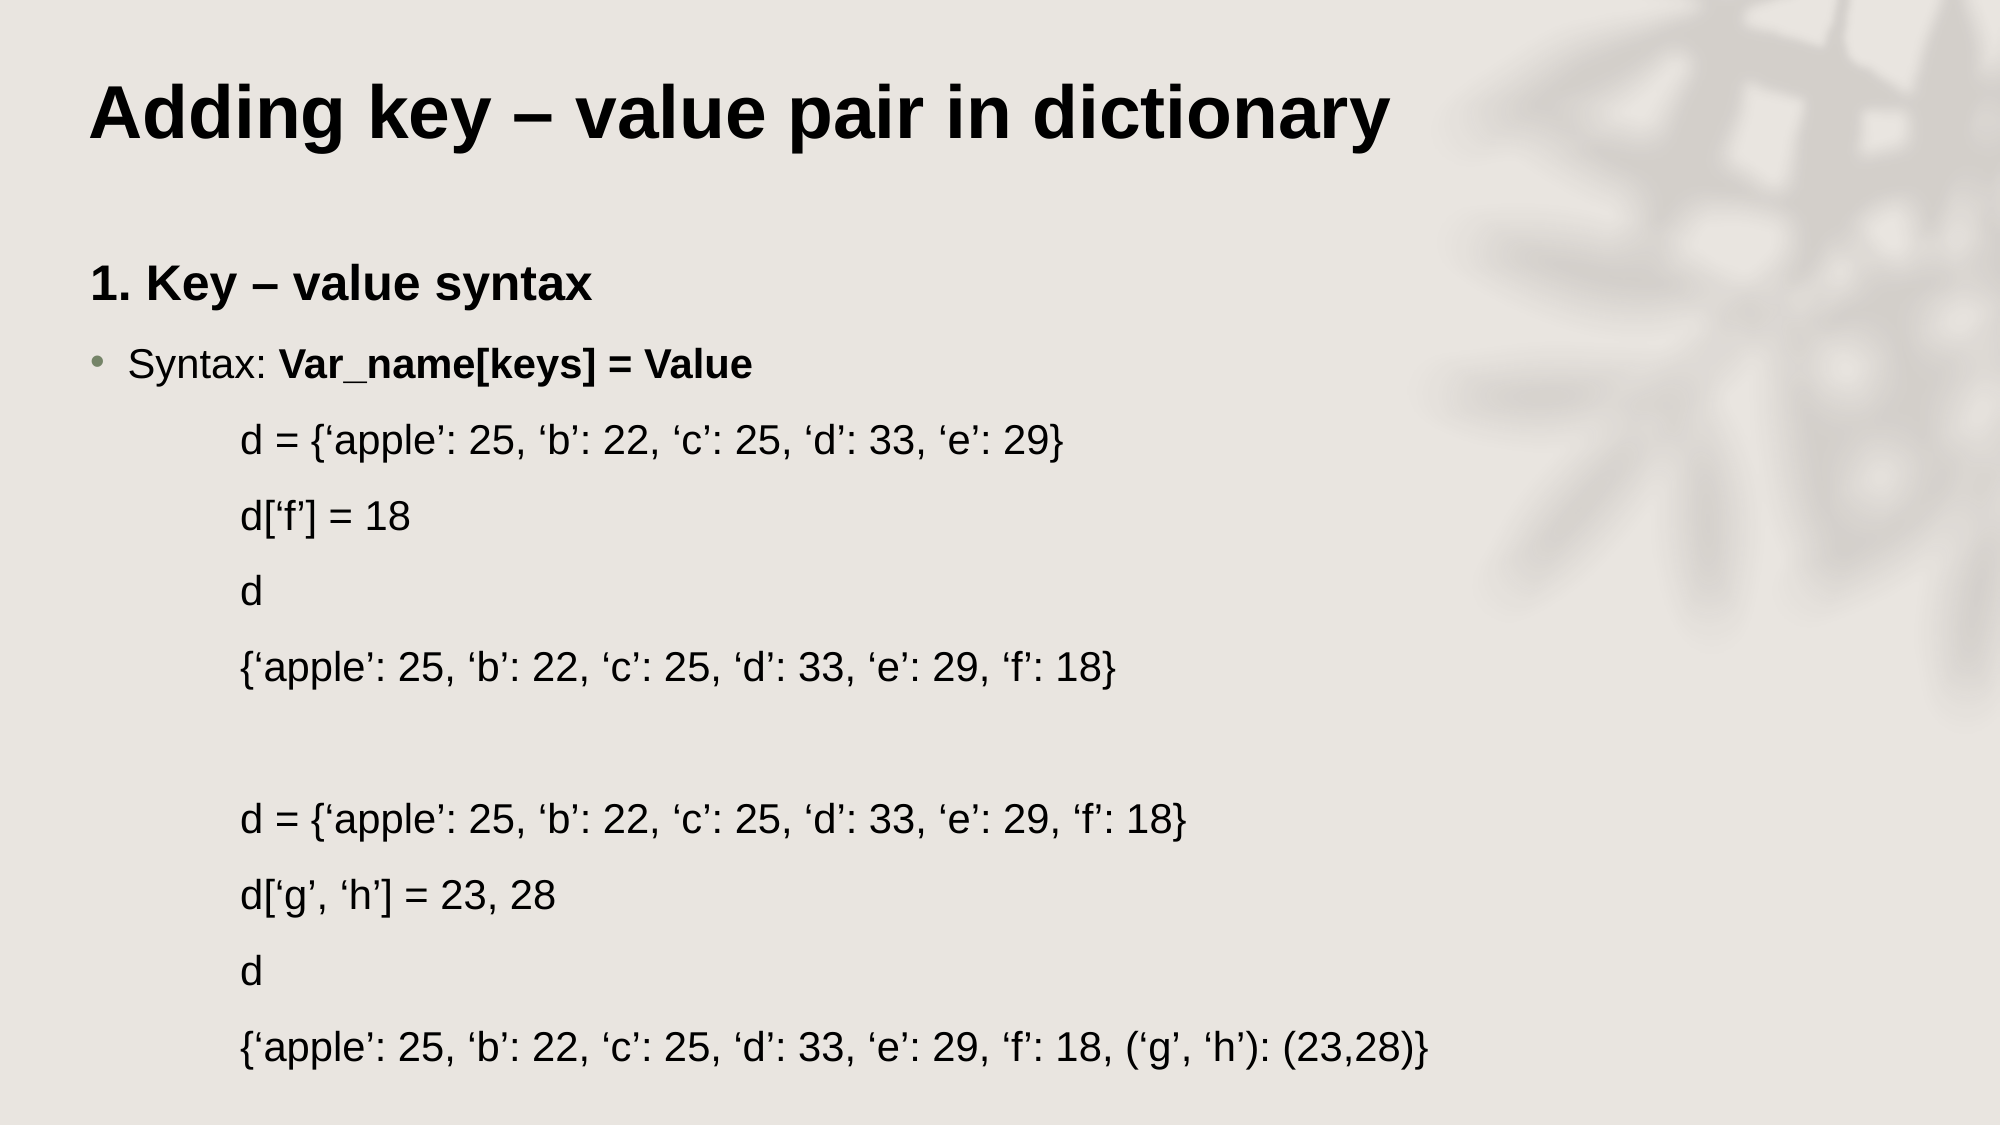

# Adding key – value pair in dictionary
1. Key – value syntax
Syntax: Var_name[keys] = Value
	d = {‘apple’: 25, ‘b’: 22, ‘c’: 25, ‘d’: 33, ‘e’: 29}
	d[‘f’] = 18
	d
	{‘apple’: 25, ‘b’: 22, ‘c’: 25, ‘d’: 33, ‘e’: 29, ‘f’: 18}

	d = {‘apple’: 25, ‘b’: 22, ‘c’: 25, ‘d’: 33, ‘e’: 29, ‘f’: 18}
	d[‘g’, ‘h’] = 23, 28
	d
	{‘apple’: 25, ‘b’: 22, ‘c’: 25, ‘d’: 33, ‘e’: 29, ‘f’: 18, (‘g’, ‘h’): (23,28)}